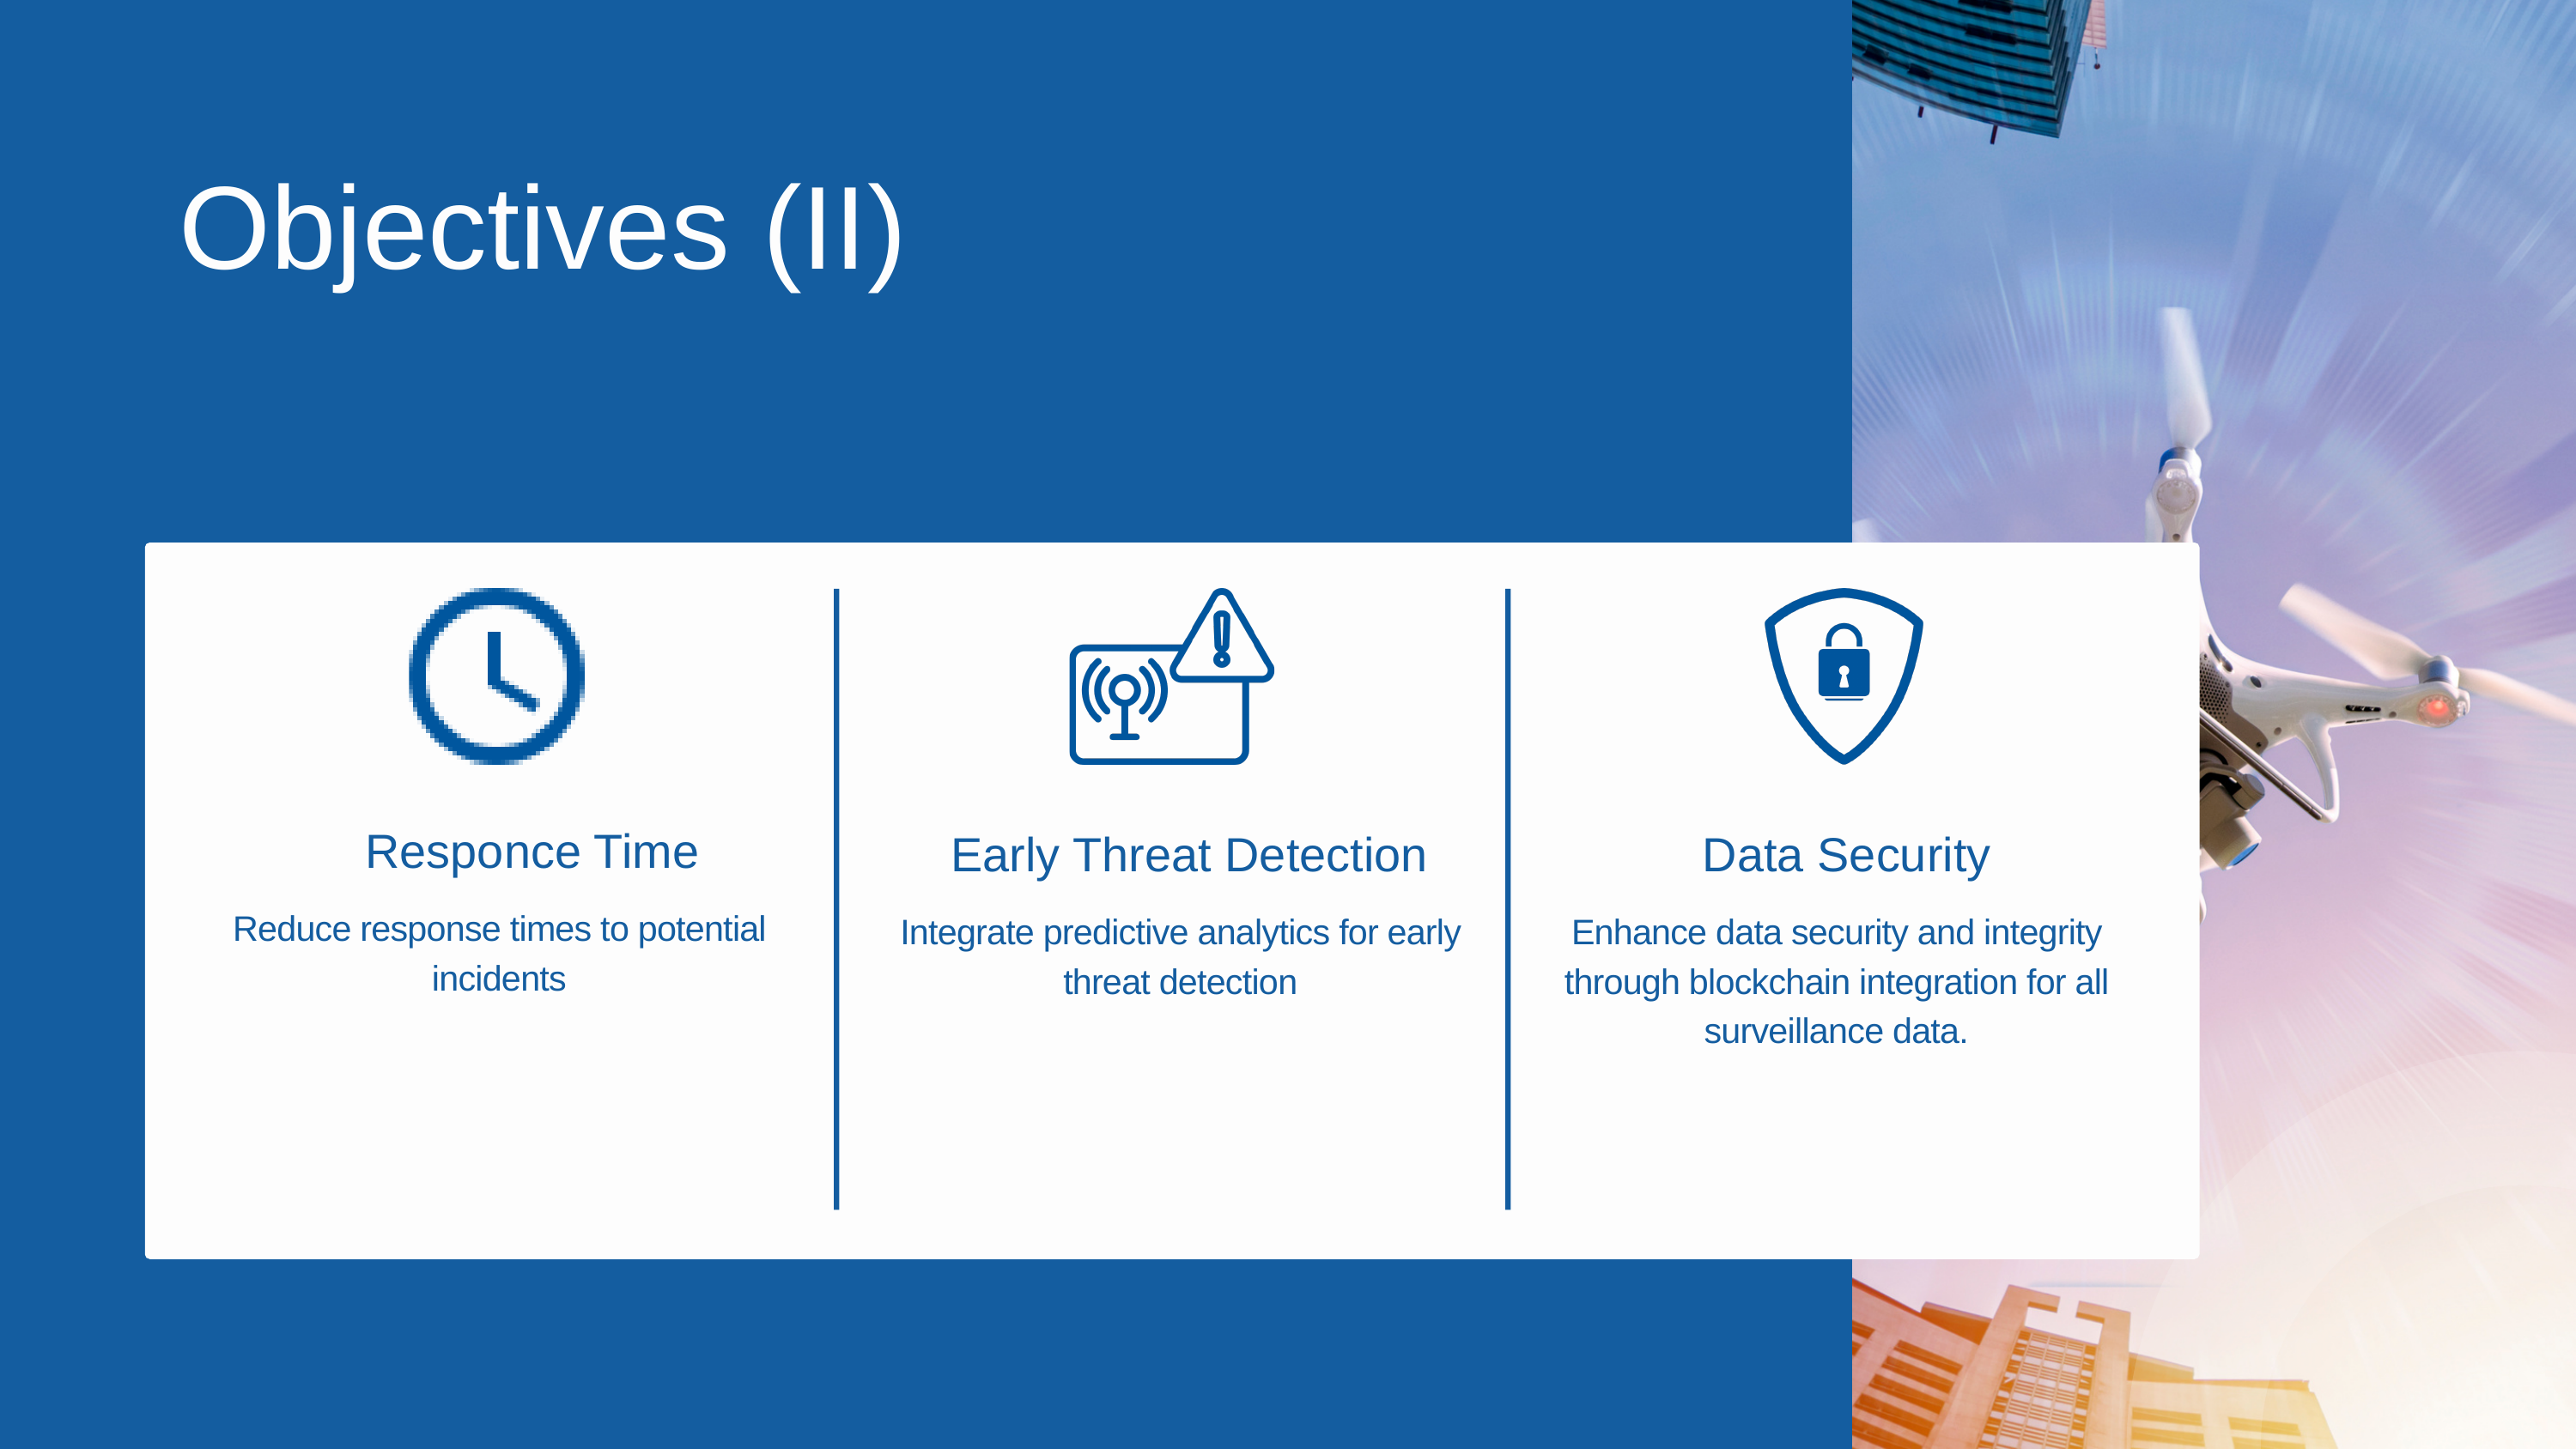

Objectives (II)

Responce Time
Early Threat Detection
Data Security
Reduce response times to potential incidents
Integrate predictive analytics for early threat detection​
Enhance data security and integrity through blockchain integration for all surveillance data.